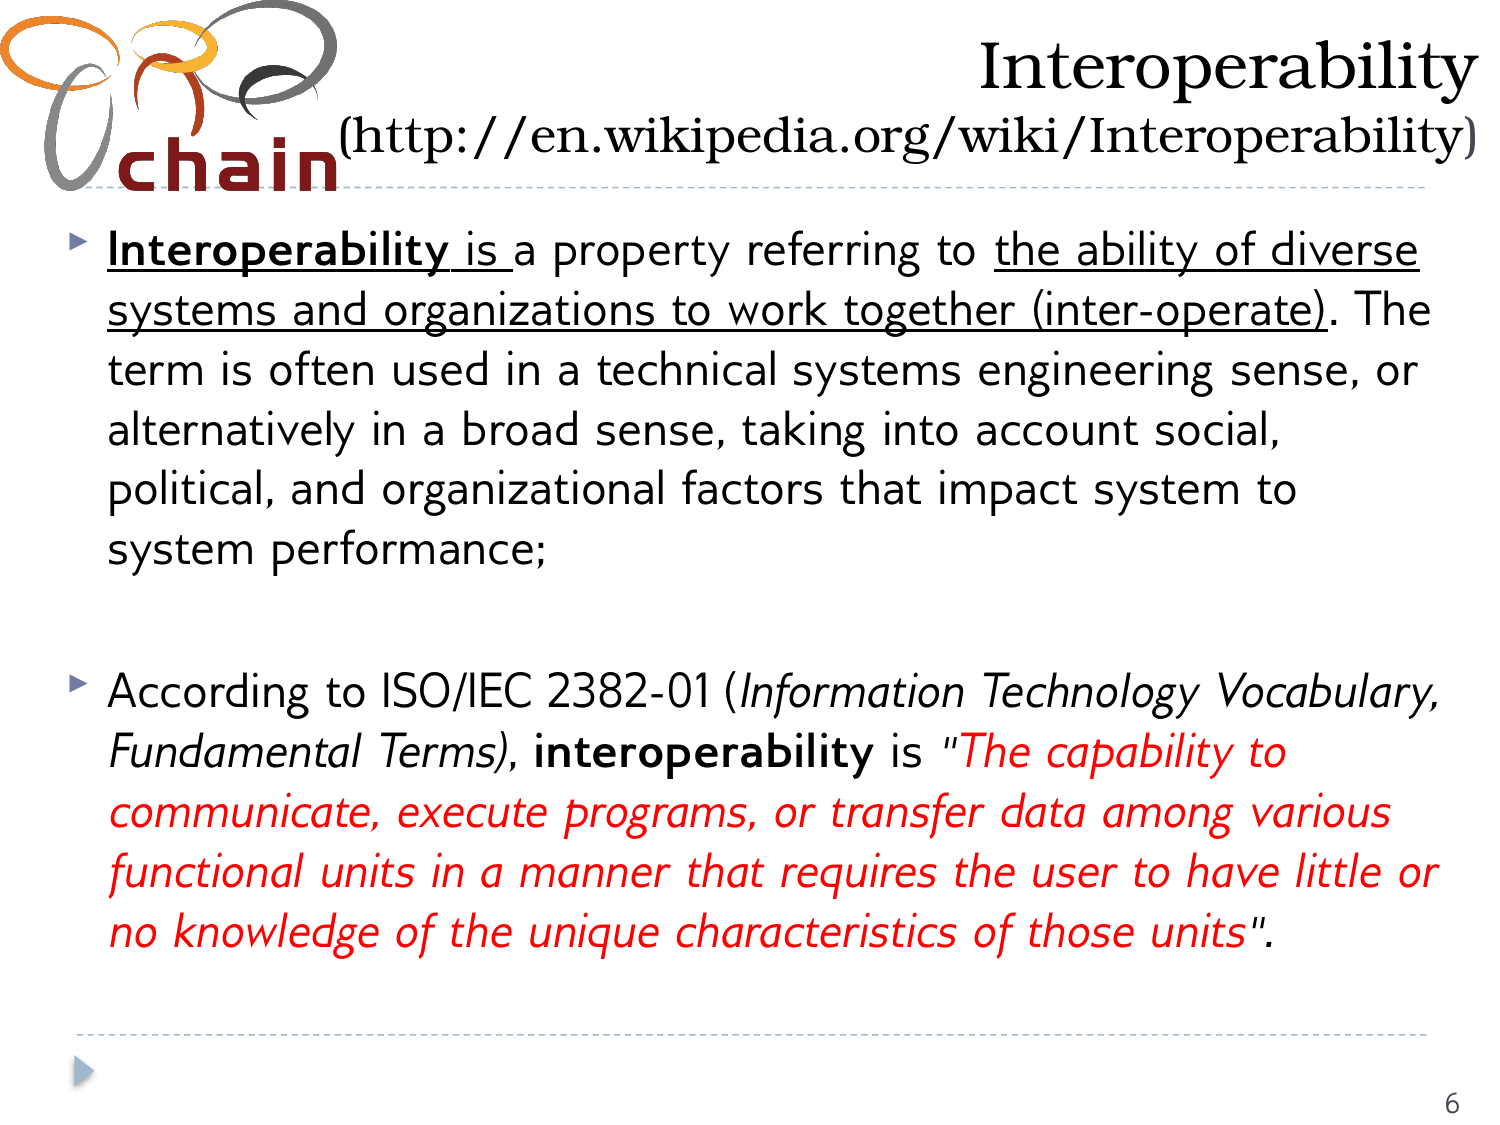

# Interoperability (http://en.wikipedia.org/wiki/Interoperability)
Interoperability is a property referring to the ability of diverse systems and organizations to work together (inter-operate). The term is often used in a technical systems engineering sense, or alternatively in a broad sense, taking into account social, political, and organizational factors that impact system to system performance;

According to ISO/IEC 2382-01 (Information Technology Vocabulary, Fundamental Terms), interoperability is "The capability to communicate, execute programs, or transfer data among various functional units in a manner that requires the user to have little or no knowledge of the unique characteristics of those units".
6